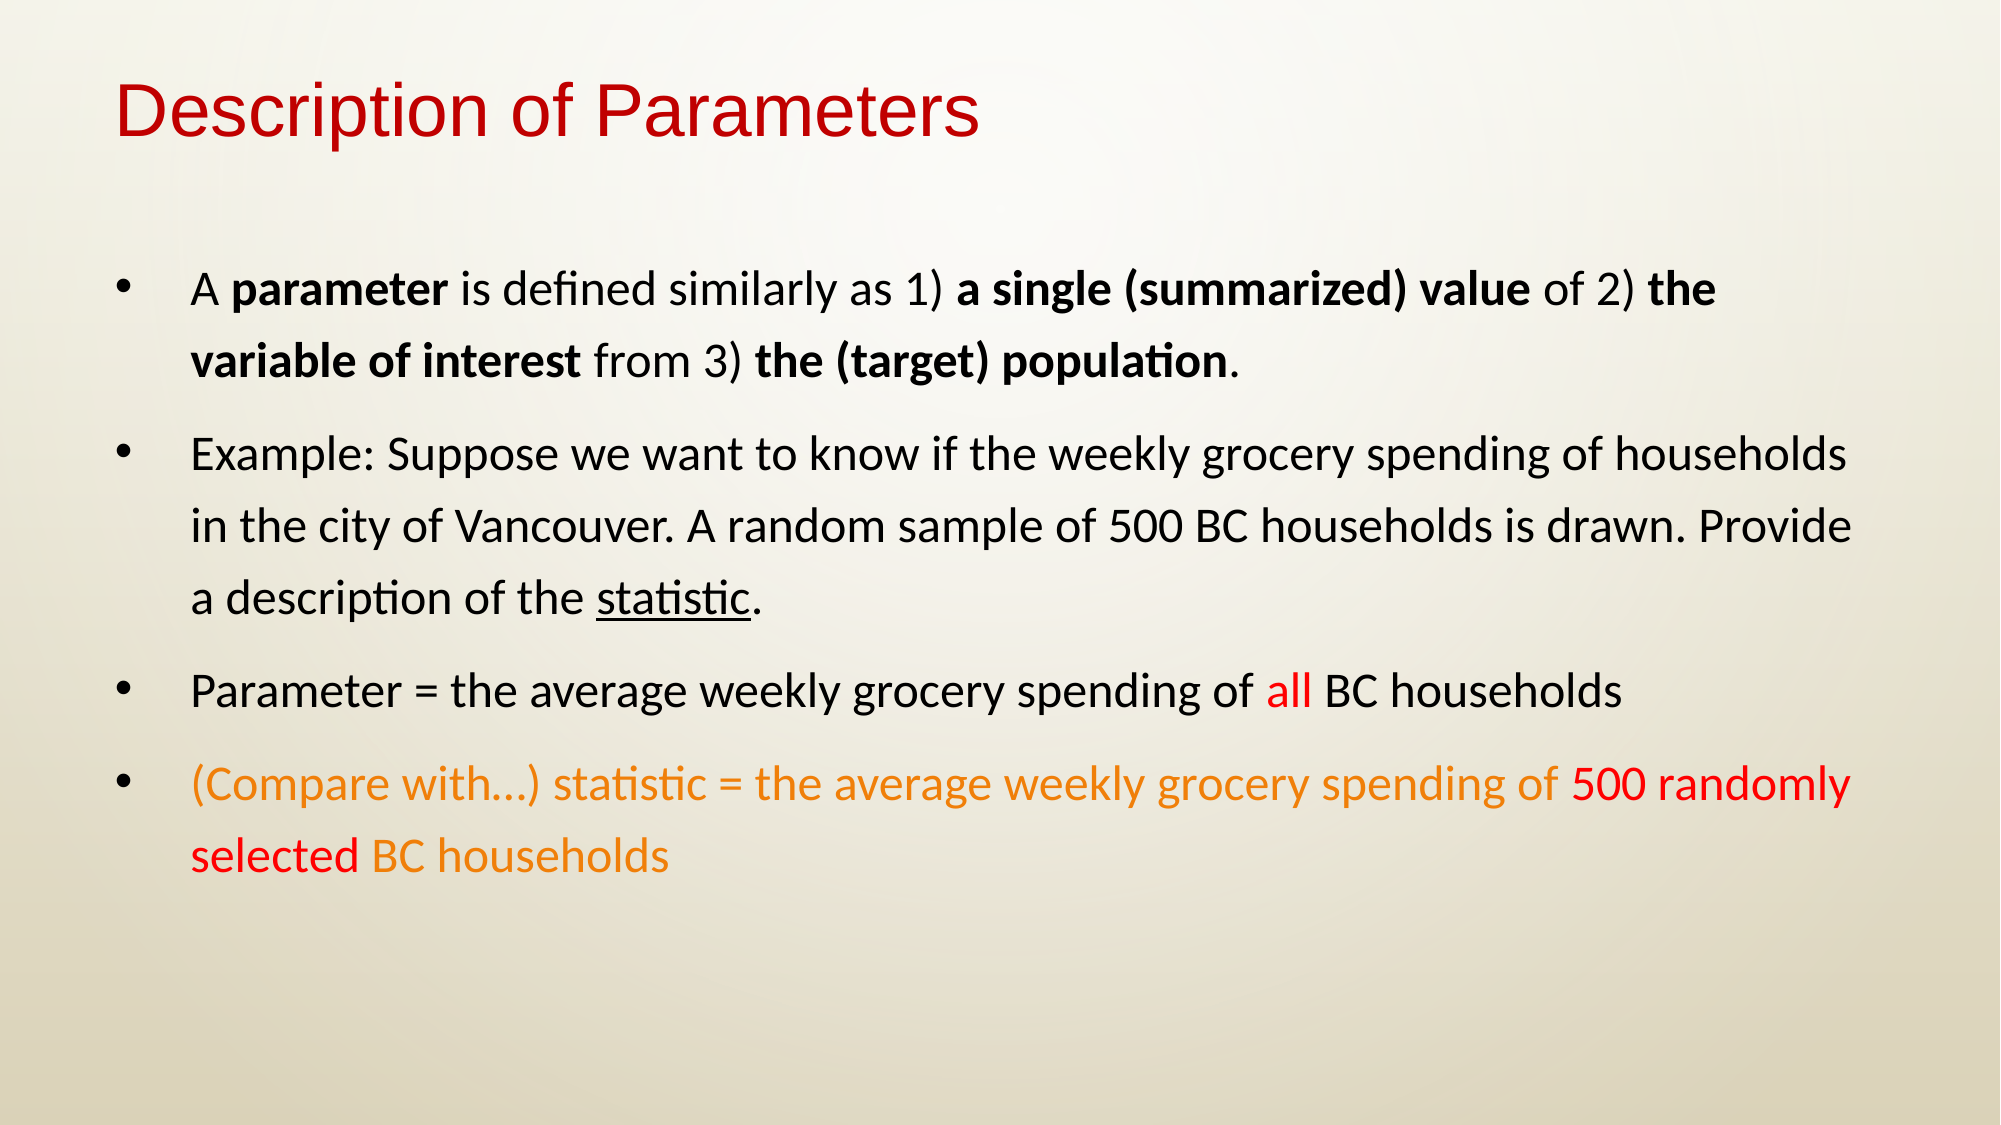

# Description of Parameters
A parameter is defined similarly as 1) a single (summarized) value of 2) the variable of interest from 3) the (target) population.
Example: Suppose we want to know if the weekly grocery spending of households in the city of Vancouver. A random sample of 500 BC households is drawn. Provide a description of the statistic.
Parameter = the average weekly grocery spending of all BC households
(Compare with…) statistic = the average weekly grocery spending of 500 randomly selected BC households